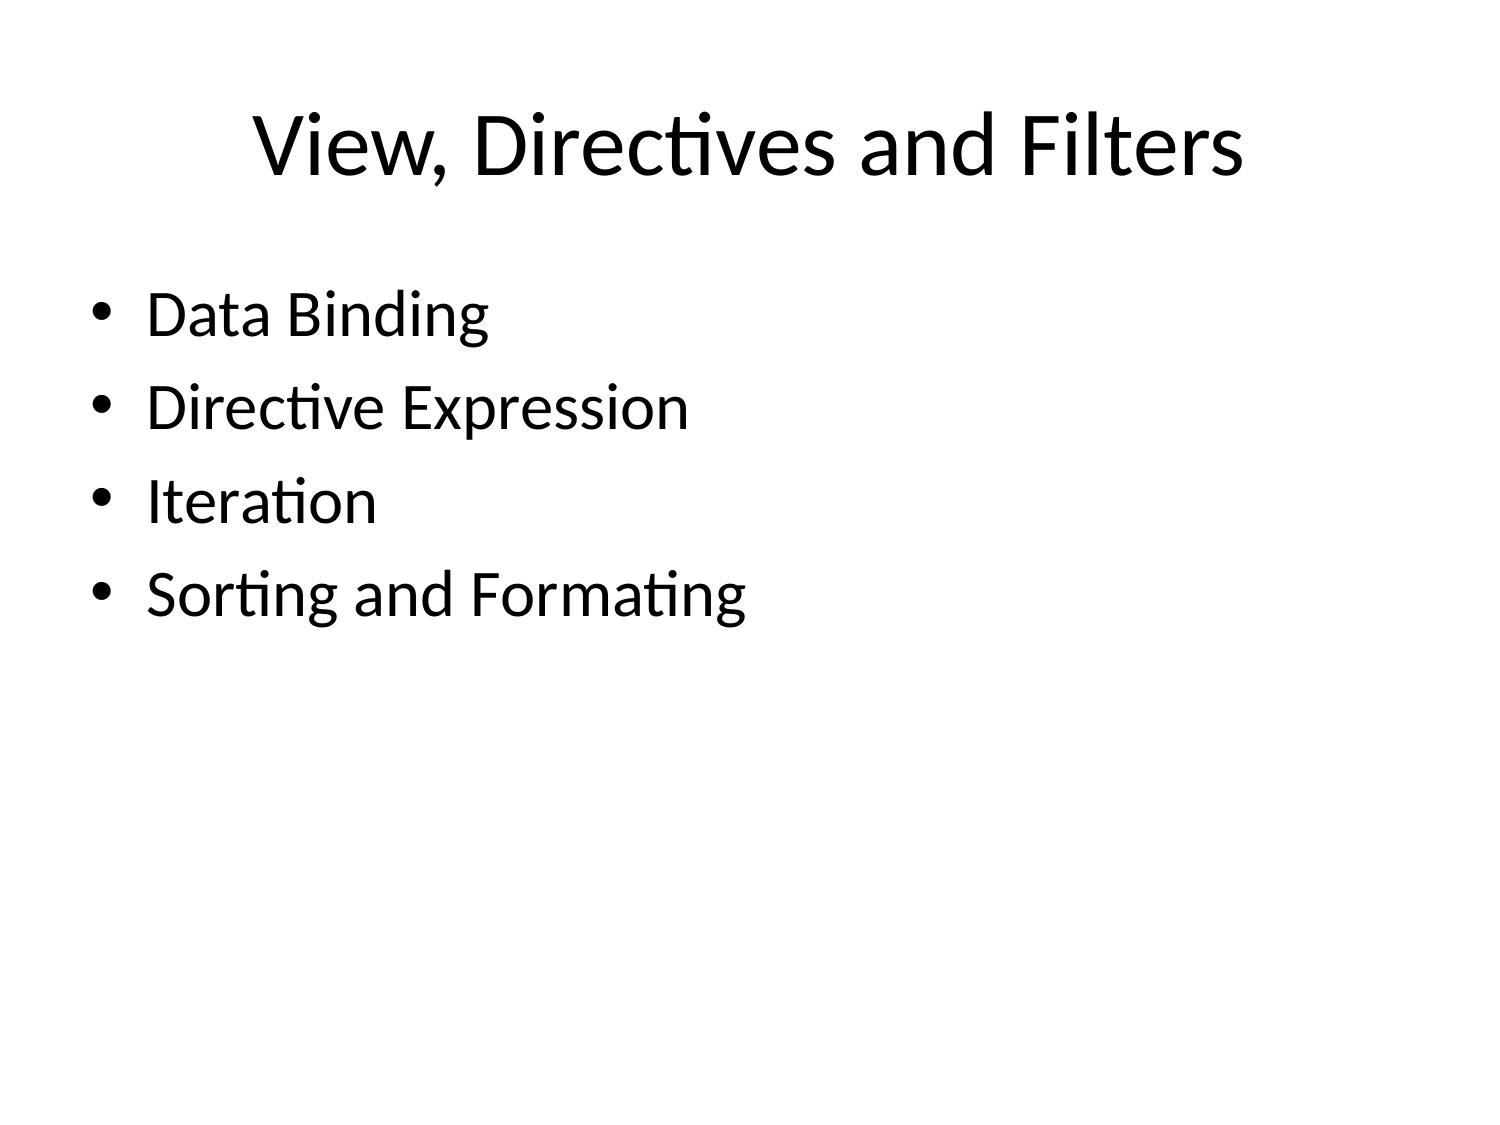

# View, Directives and Filters
Data Binding
Directive Expression
Iteration
Sorting and Formating